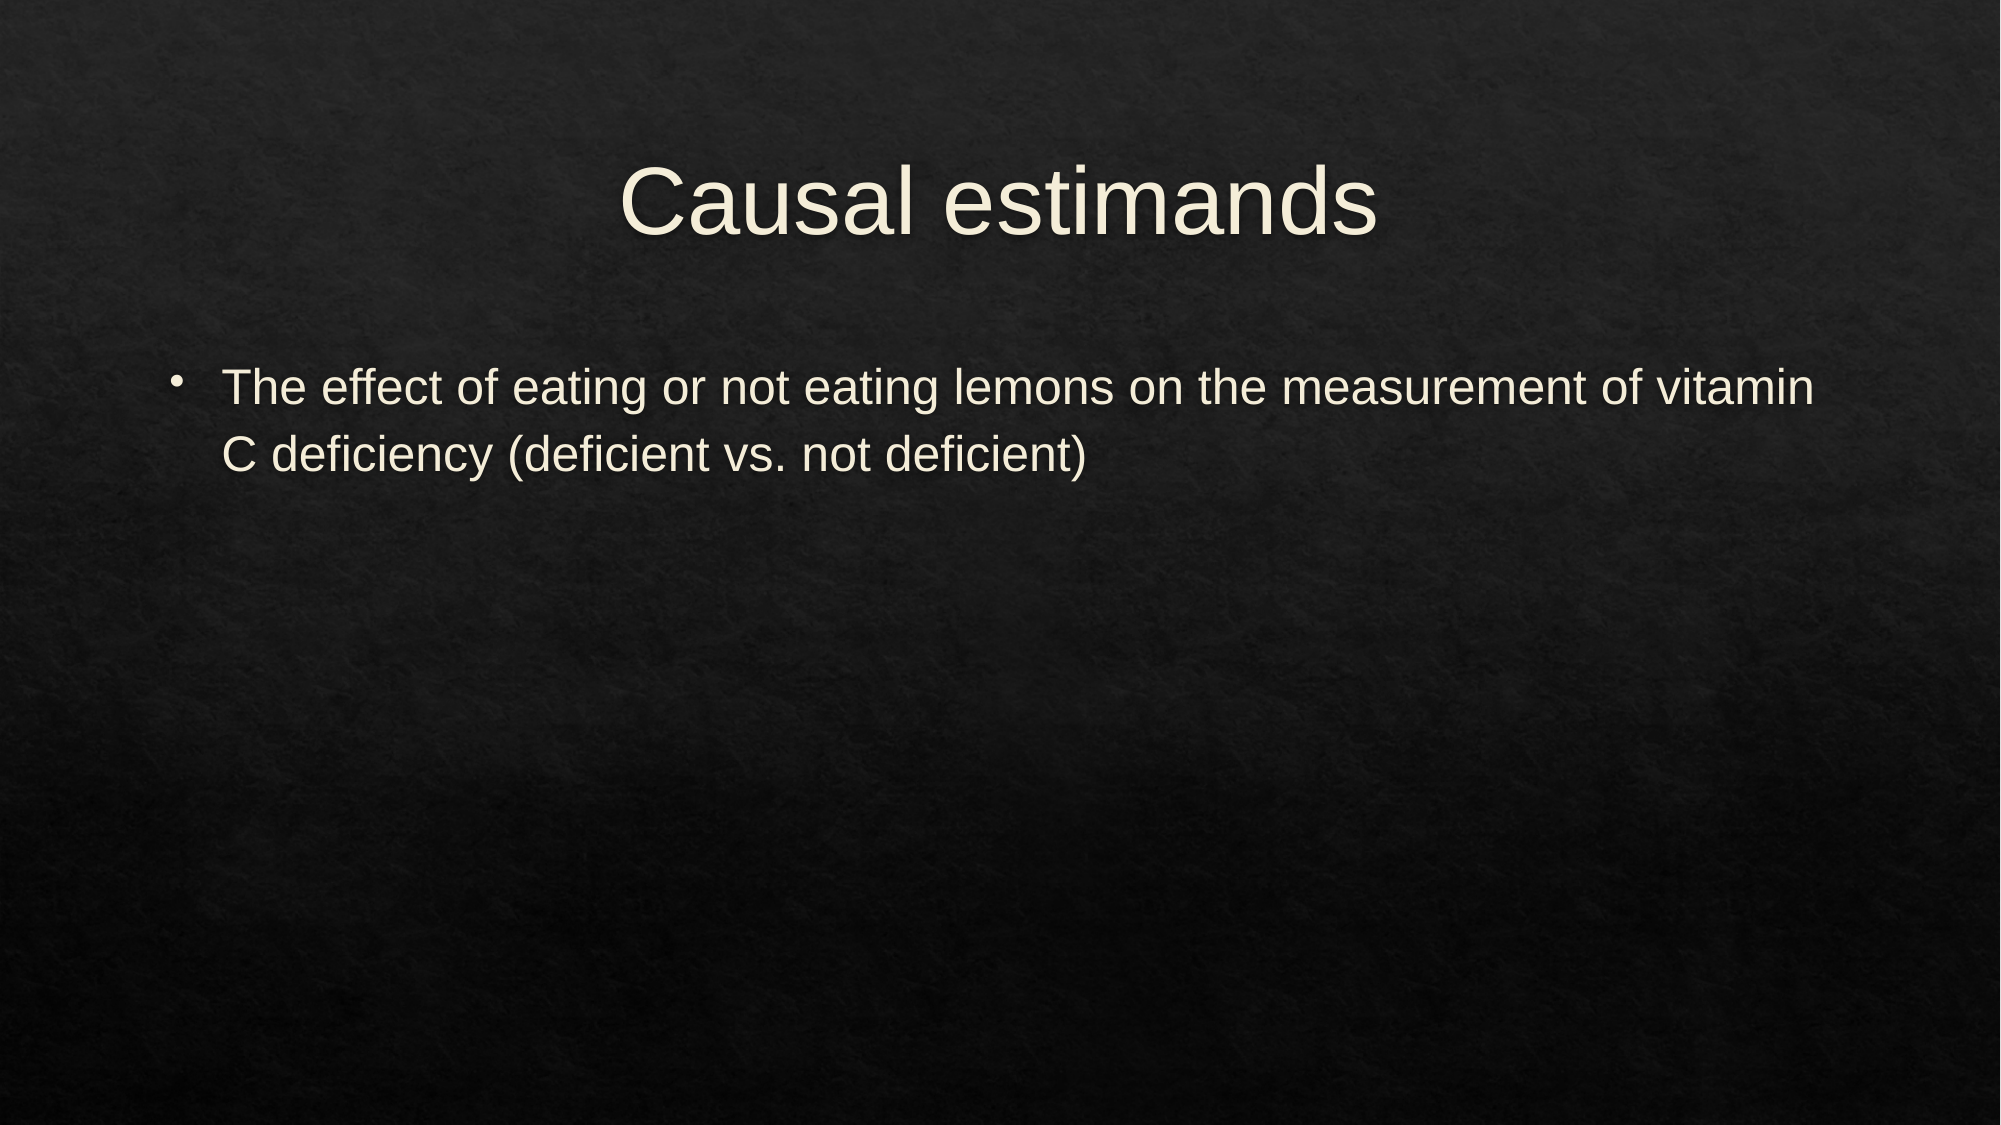

# Causal estimands
The effect of eating or not eating lemons on the measurement of vitamin C deficiency (deficient vs. not deficient)